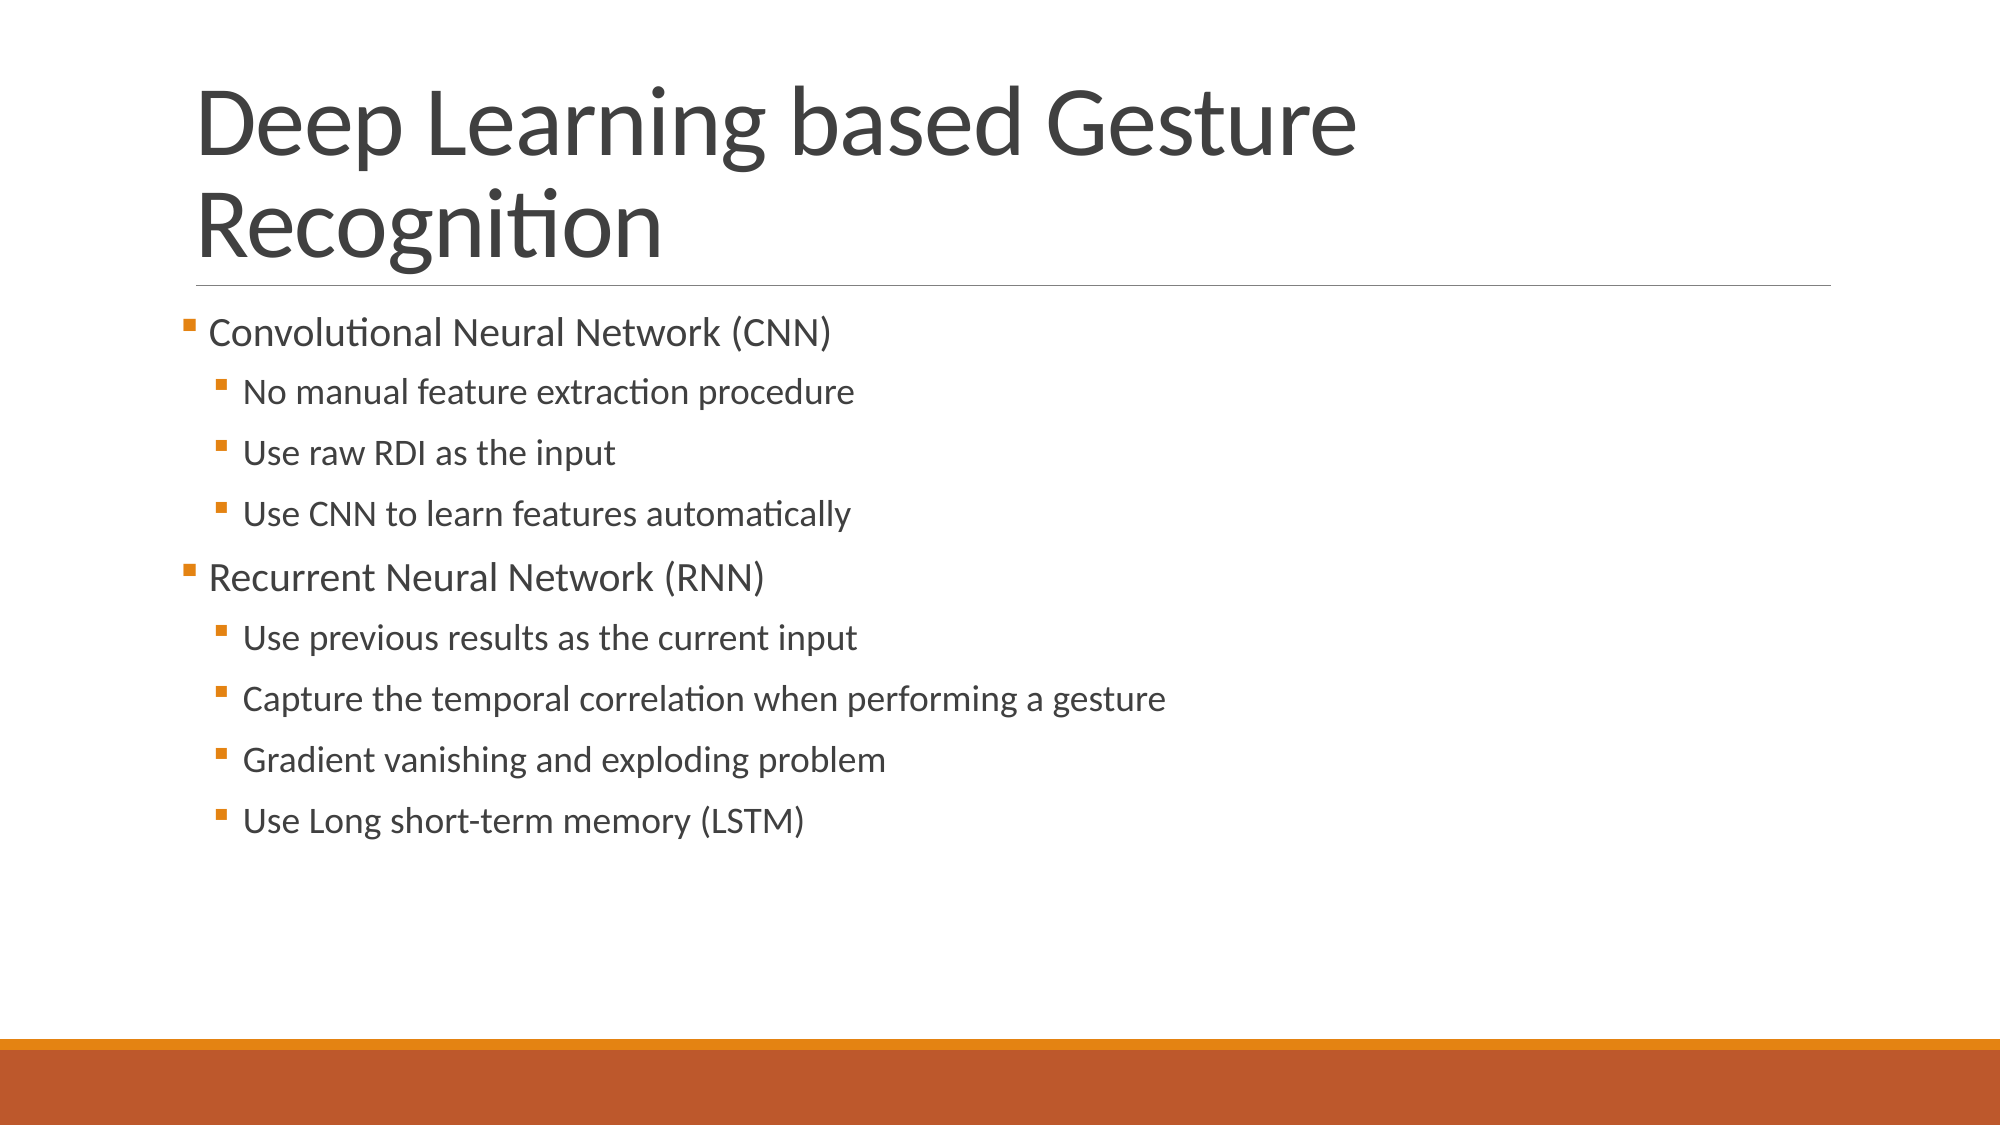

# Deep Learning based Gesture Recognition
 Convolutional Neural Network (CNN)
No manual feature extraction procedure
Use raw RDI as the input
Use CNN to learn features automatically
 Recurrent Neural Network (RNN)
Use previous results as the current input
Capture the temporal correlation when performing a gesture
Gradient vanishing and exploding problem
Use Long short-term memory (LSTM)